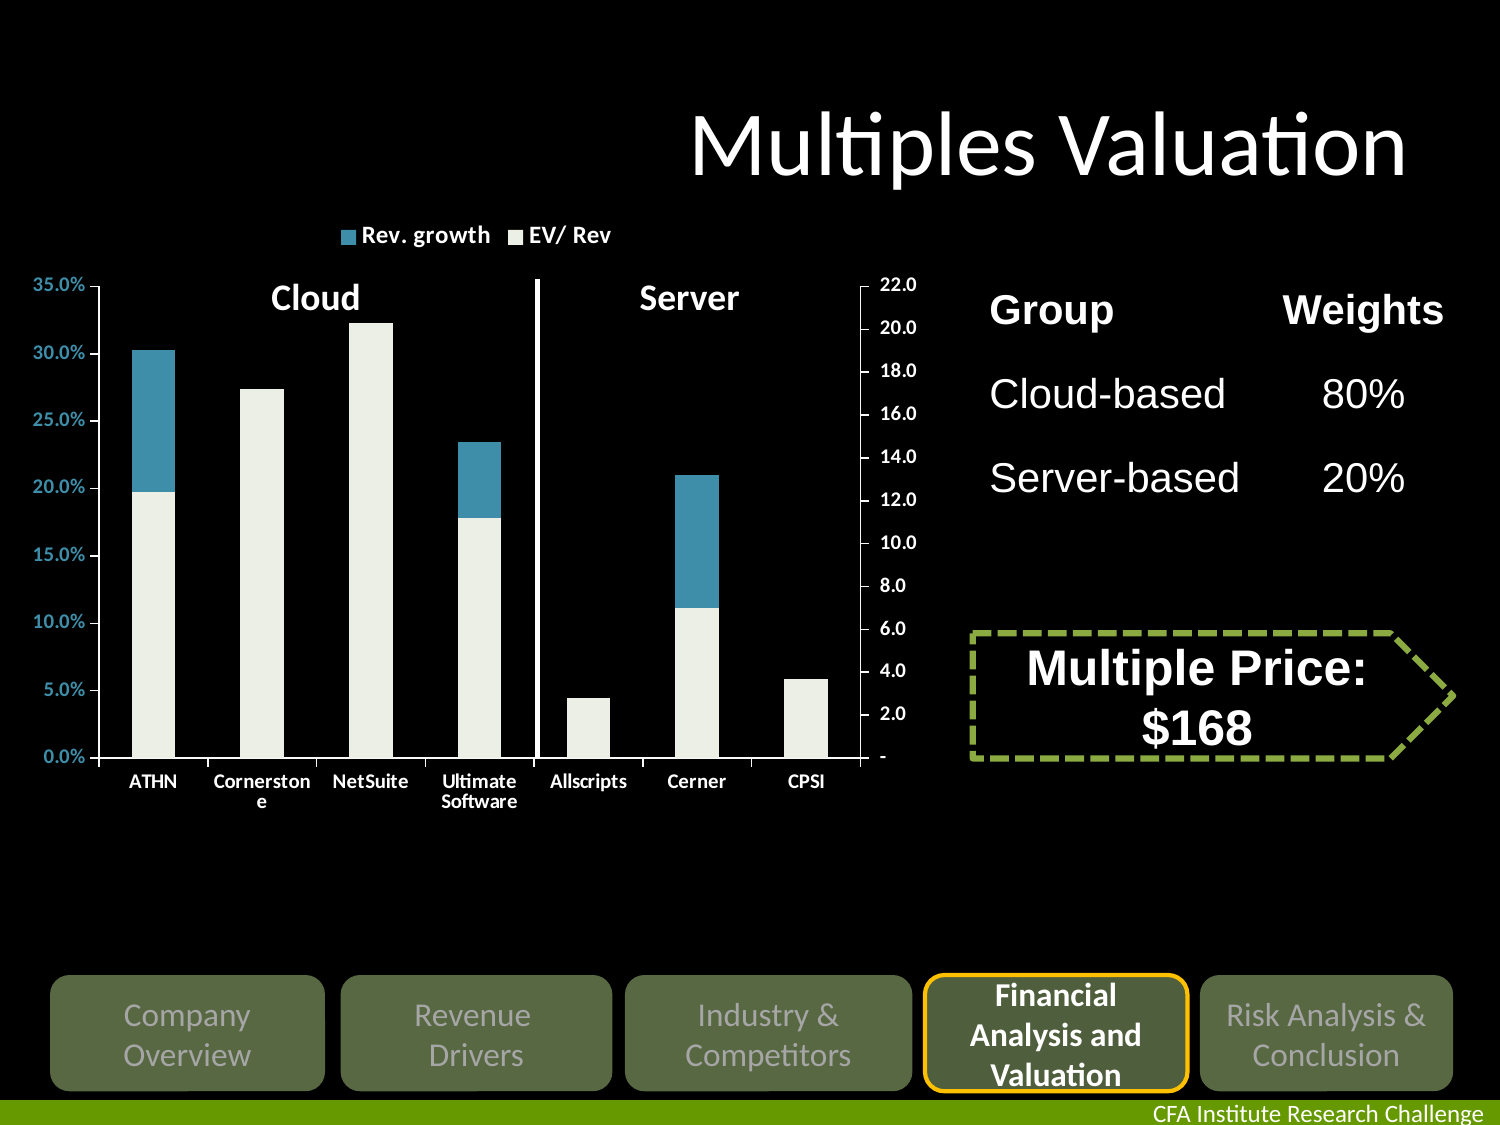

# Multiples Valuation

### Chart

| Category | Rev. growth | EV/ Rev |
|---|---|---|
| ATHN | 0.30303609307862645 | 12.4 |
| Cornerstone | 0.2584866547635398 | 17.2 |
| NetSuite | 0.3067753526907746 | 20.3 |
| Ultimate Software | 0.2342884428984795 | 11.2 |
| Allscripts | 0.0015566593144458185 | 2.8 |
| Cerner | 0.20982792834728436 | 7.0 |
| CPSI | 0.05667428376635453 | 3.7 |
Cloud
Server
| Group | Weights |
| --- | --- |
| Cloud-based | 80% |
| Server-based | 20% |
Multiple Price: $168
Company Overview
Revenue
Drivers
Industry & Competitors
Financial Analysis and Valuation
Risk Analysis & Conclusion

CFA Institute Research Challenge